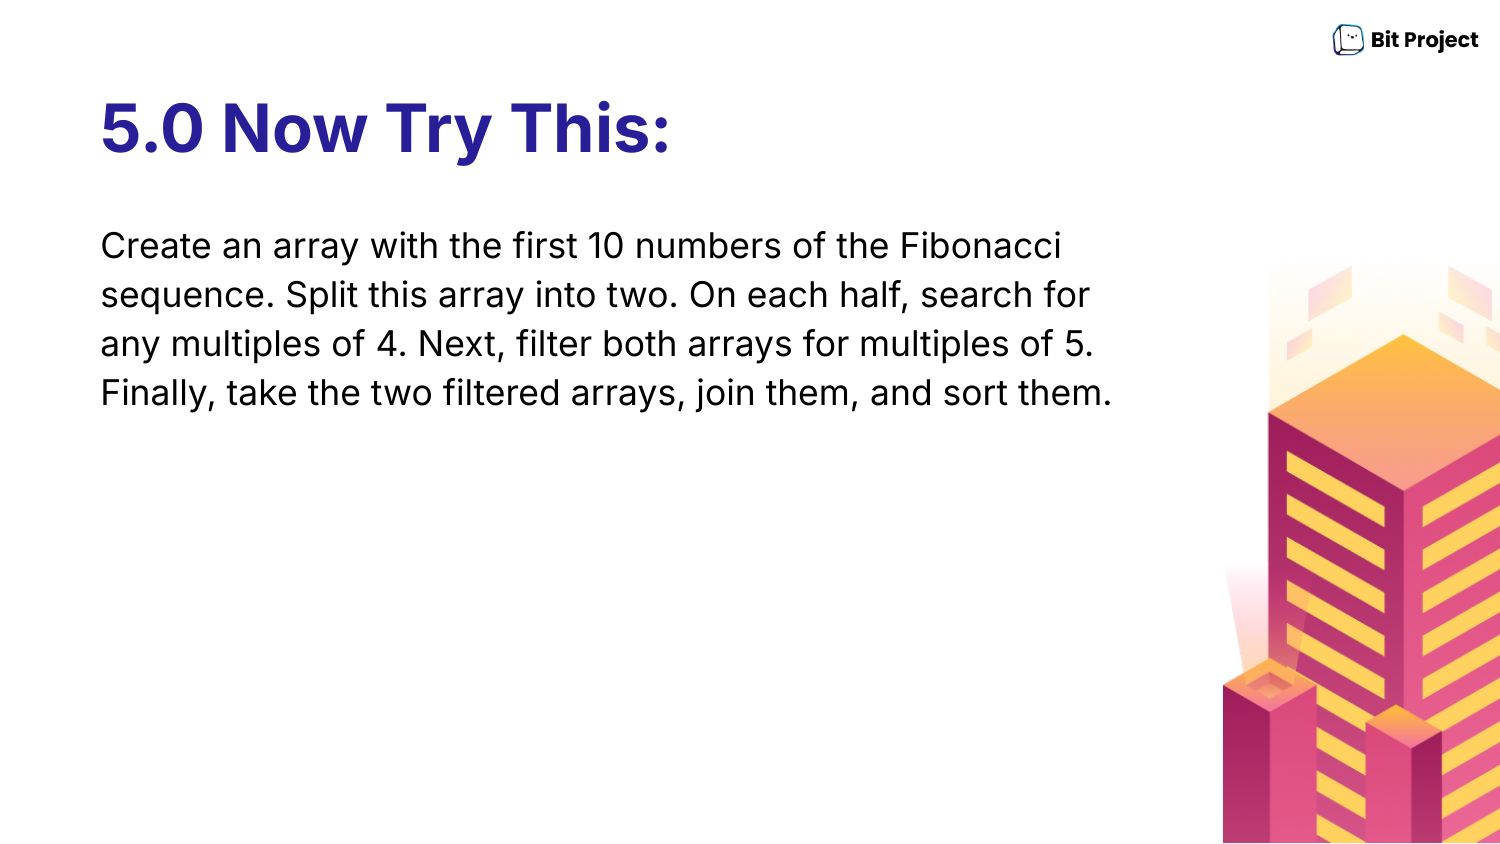

# 5.0 Now Try This:
Create an array with the first 10 numbers of the Fibonacci sequence. Split this array into two. On each half, search for any multiples of 4. Next, filter both arrays for multiples of 5. Finally, take the two filtered arrays, join them, and sort them.